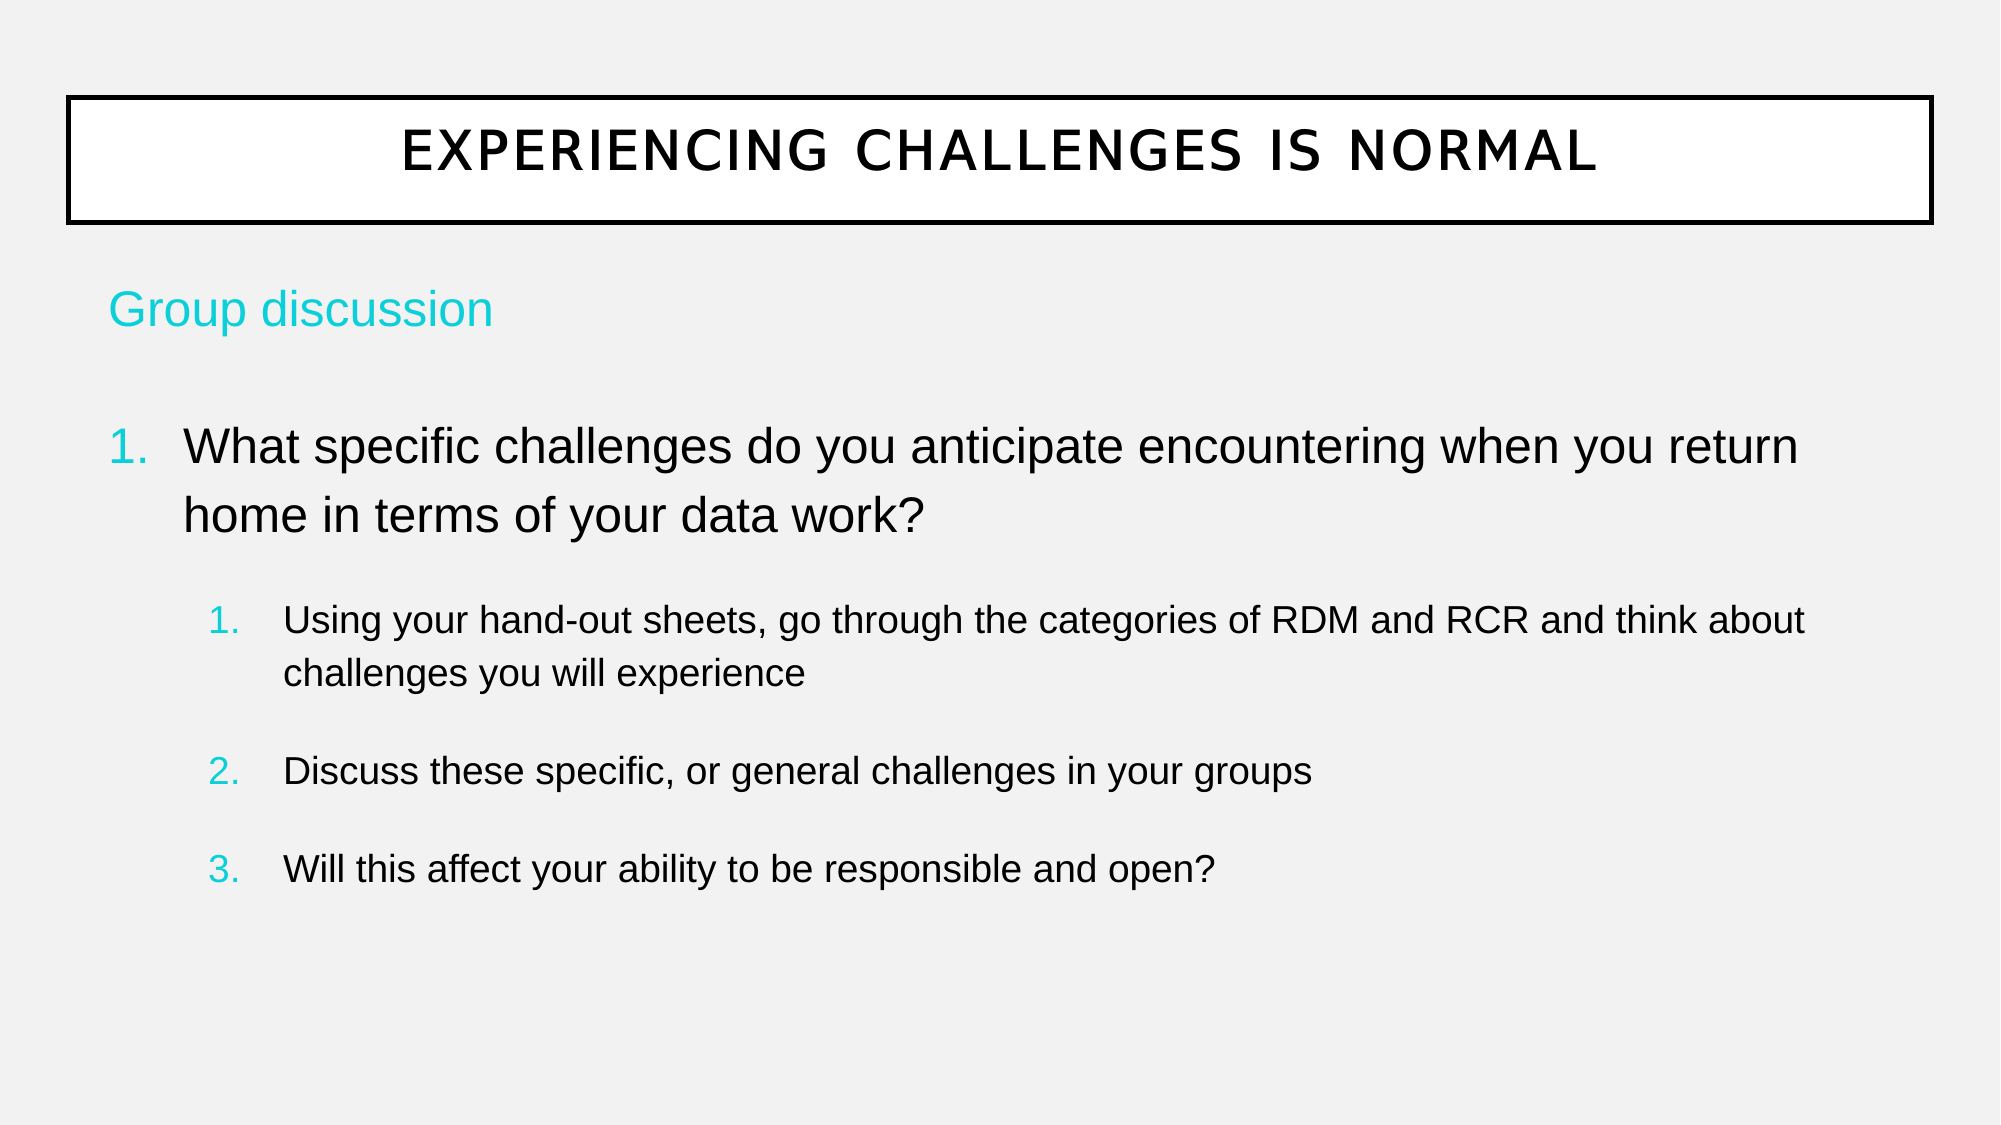

# EXPERIENCING CHALLENGES IS NORMAL
Group discussion

What specific challenges do you anticipate encountering when you return home in terms of your data work?
Using your hand-out sheets, go through the categories of RDM and RCR and think about challenges you will experience
Discuss these specific, or general challenges in your groups
Will this affect your ability to be responsible and open?